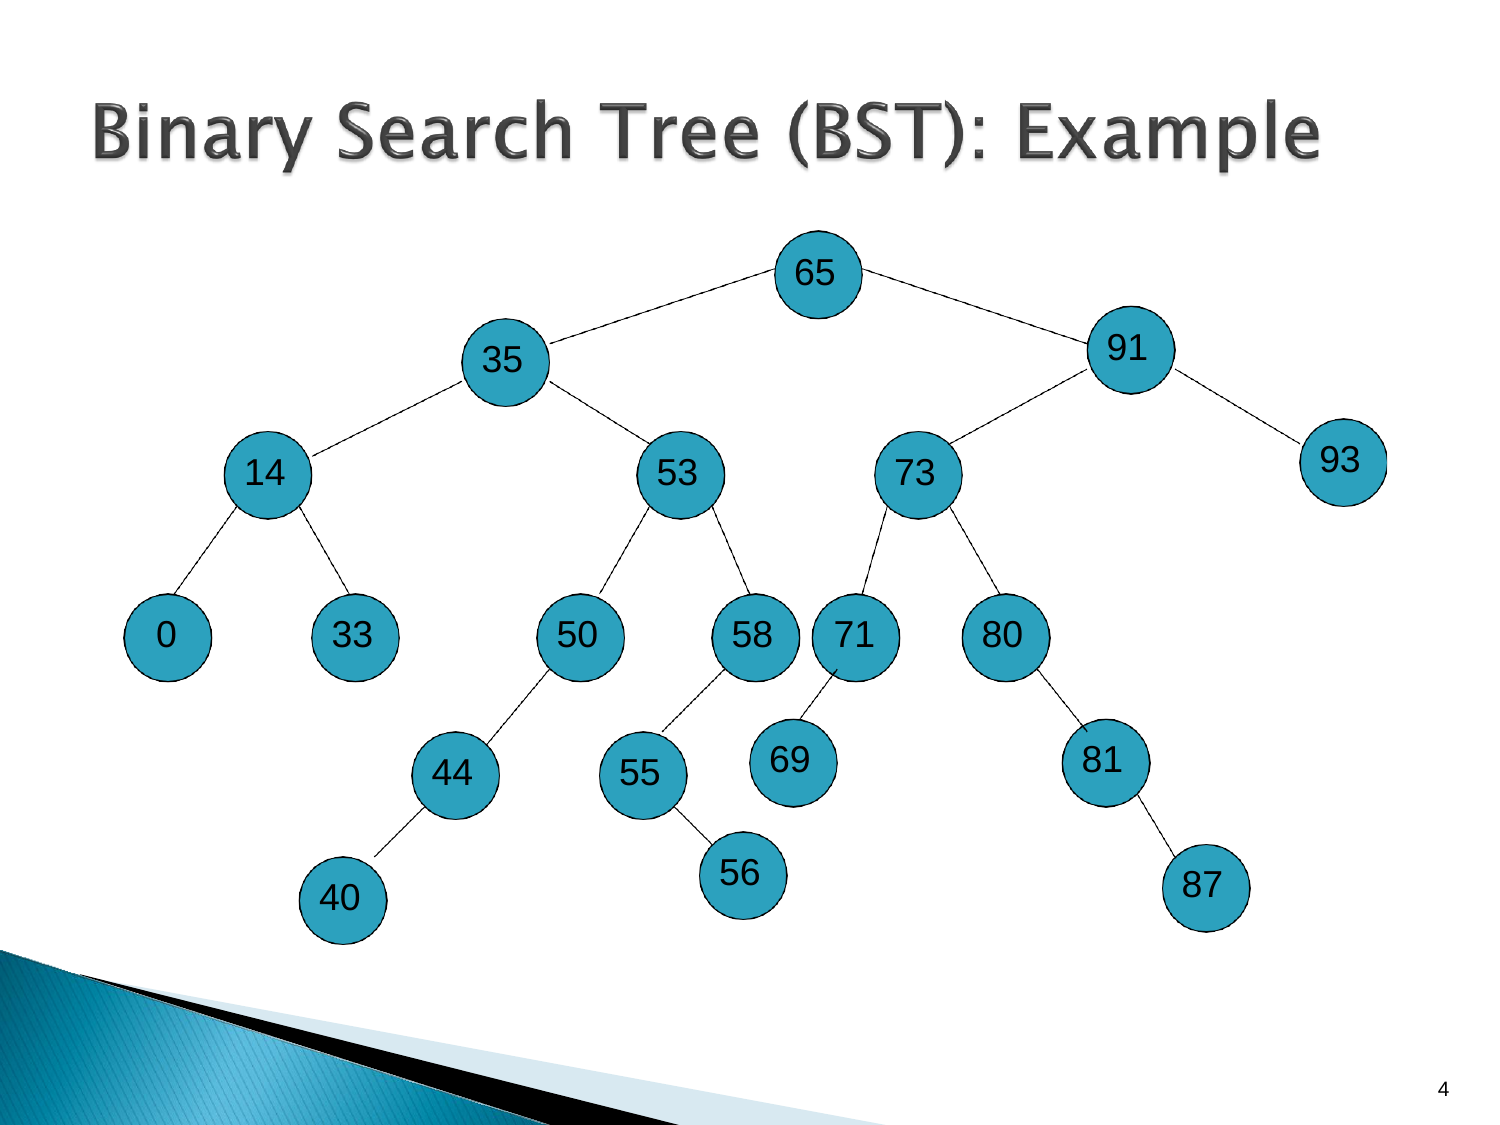

65
91
35
93
14
53
73
0
33
50
58	71
80
69
81
44
55
56
87
40
4